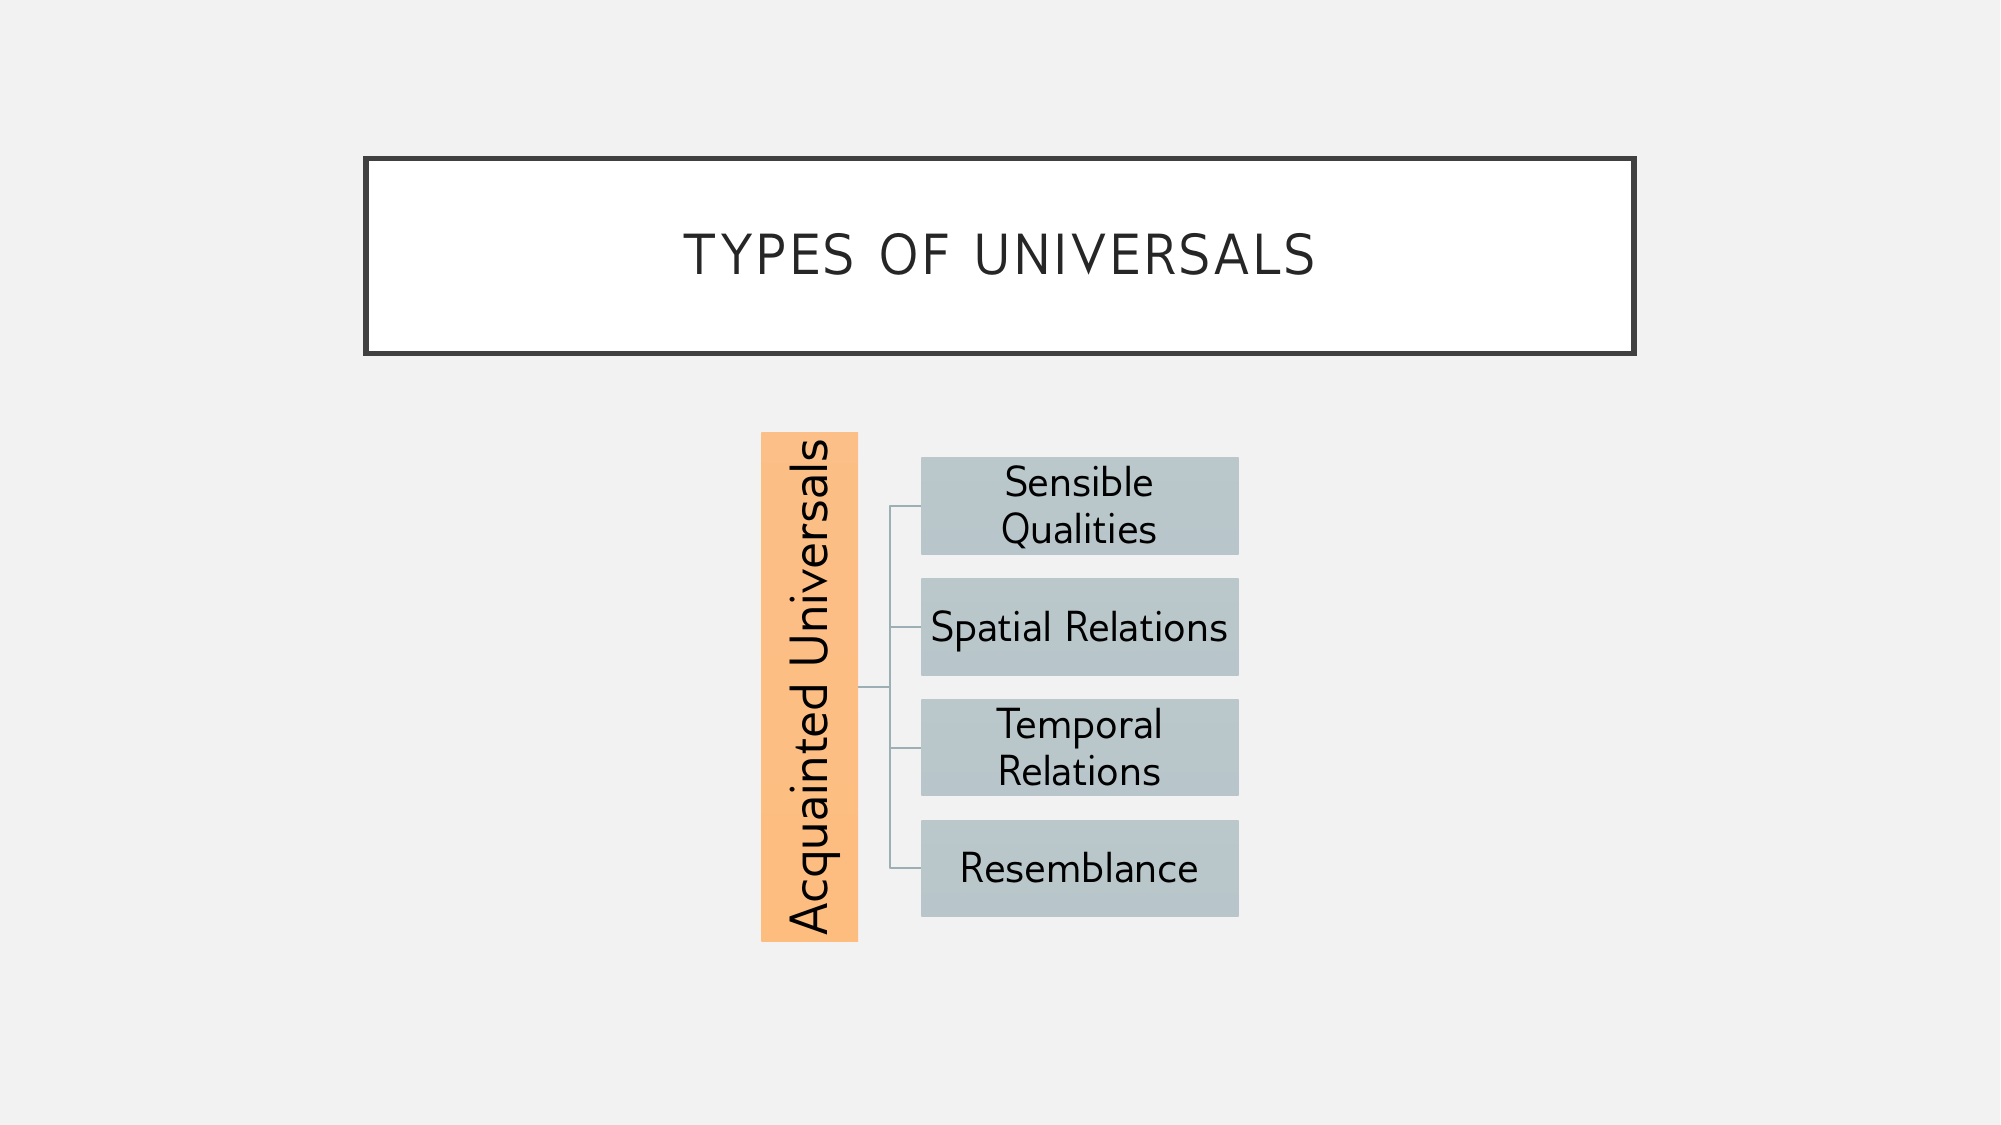

# Types of universals

Acquainted Universals
Sensible Qualities
Spatial Relations
Temporal Relations
Resemblance